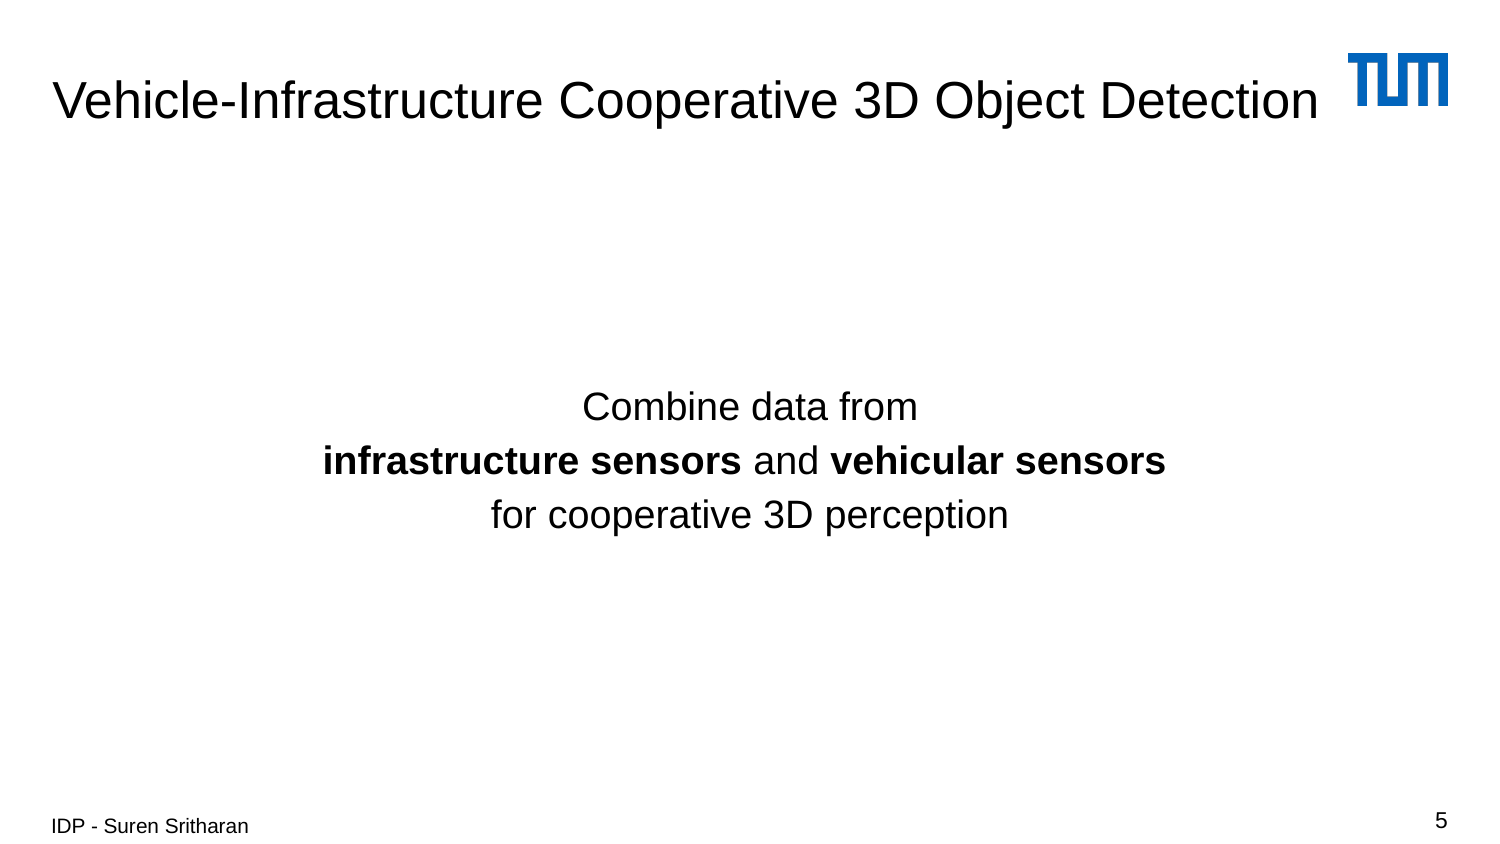

# Vehicle-Infrastructure Cooperative 3D Object Detection
Combine data from
infrastructure sensors and vehicular sensors
for cooperative 3D perception
IDP - Suren Sritharan
5